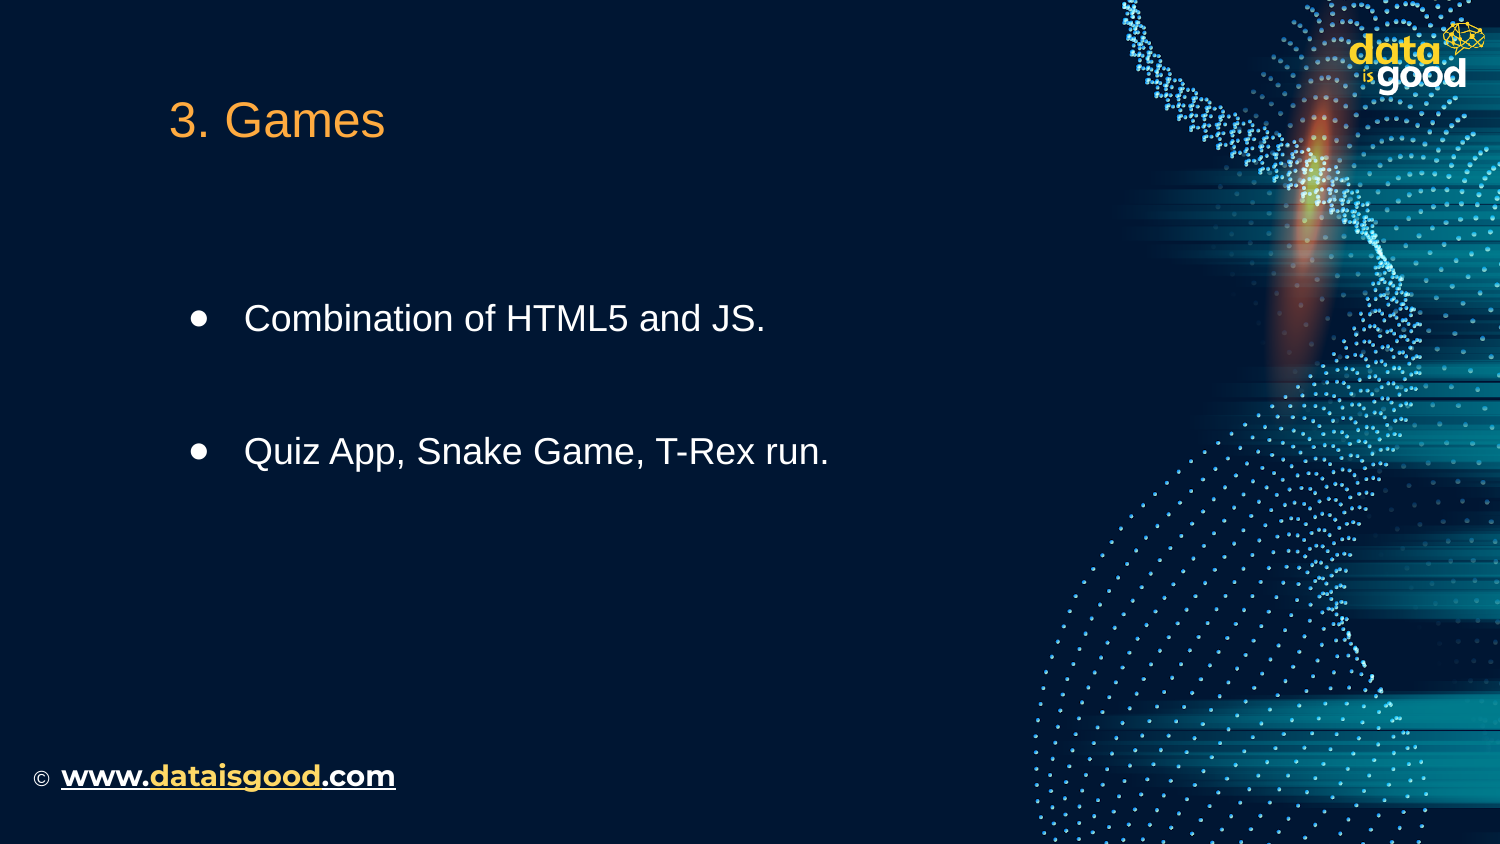

# 3. Games
Combination of HTML5 and JS.

Quiz App, Snake Game, T-Rex run.